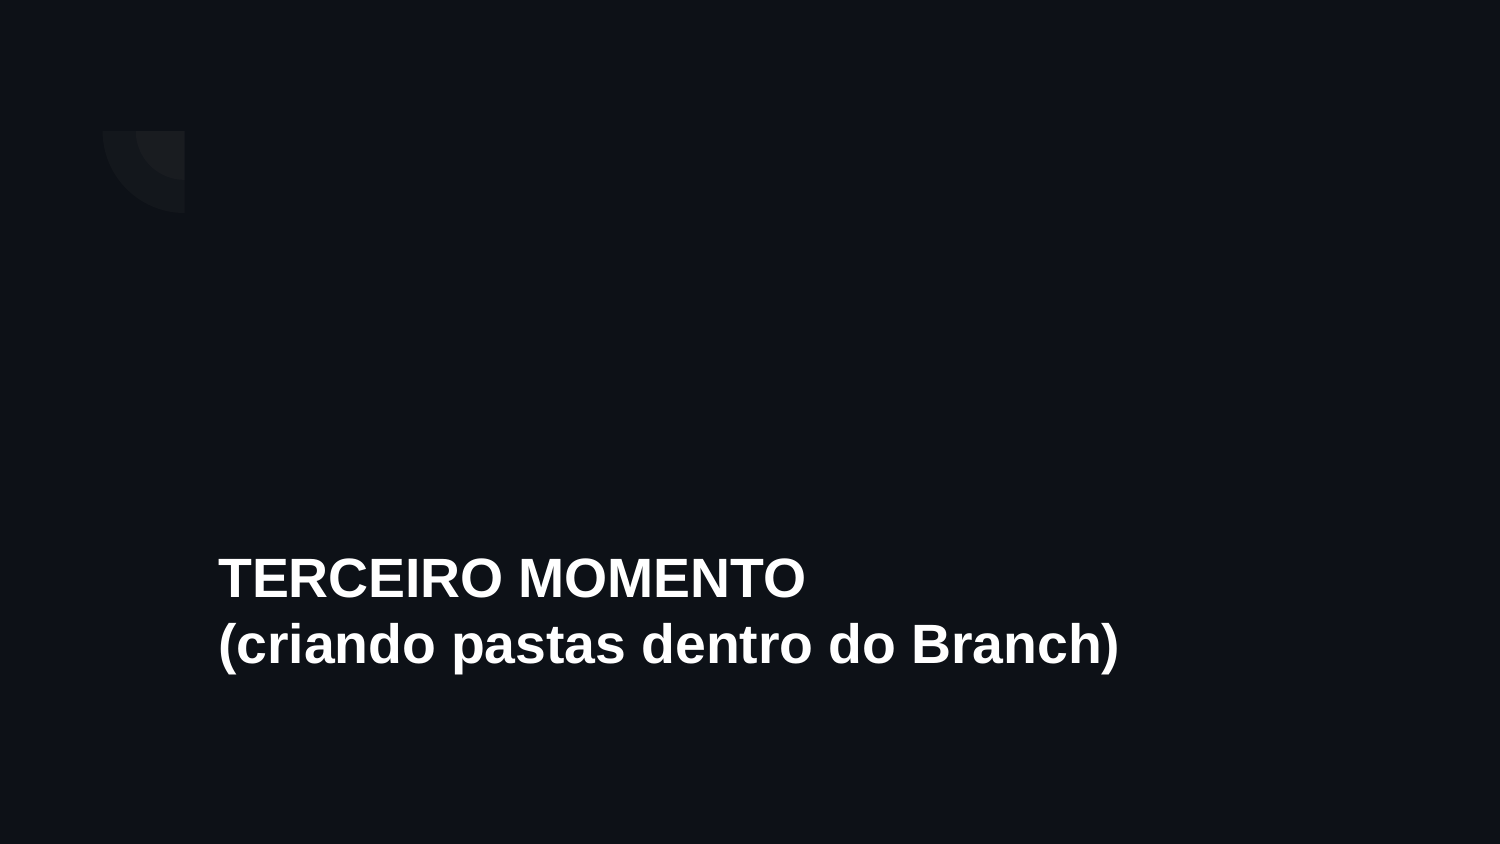

# TERCEIRO MOMENTO (criando pastas dentro do Branch)